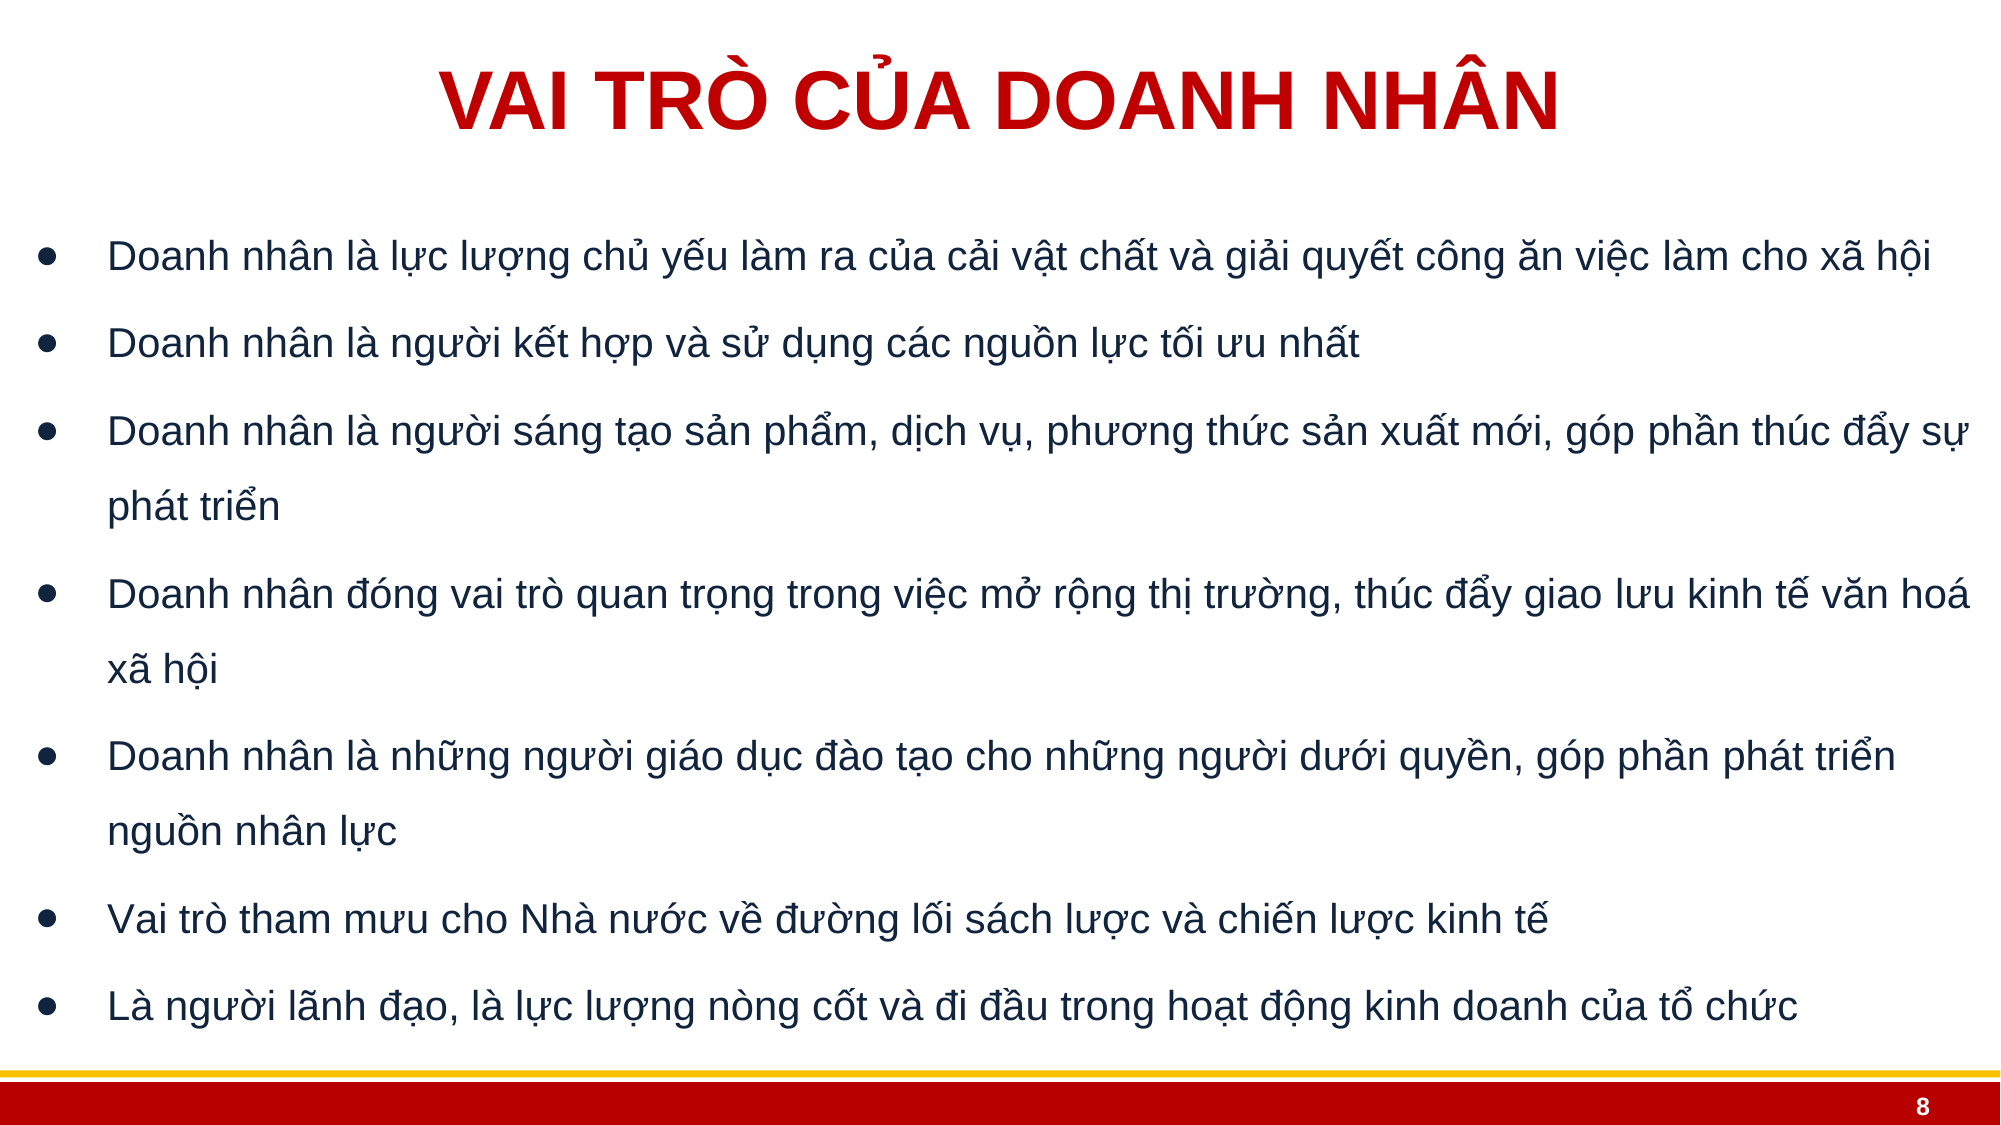

# VAI TRÒ CỦA DOANH NHÂN
Doanh nhân là lực lượng chủ yếu làm ra của cải vật chất và giải quyết công ăn việc làm cho xã hội
Doanh nhân là người kết hợp và sử dụng các nguồn lực tối ưu nhất
Doanh nhân là người sáng tạo sản phẩm, dịch vụ, phương thức sản xuất mới, góp phần thúc đẩy sự phát triển
Doanh nhân đóng vai trò quan trọng trong việc mở rộng thị trường, thúc đẩy giao lưu kinh tế văn hoá xã hội
Doanh nhân là những người giáo dục đào tạo cho những người dưới quyền, góp phần phát triển nguồn nhân lực
Vai trò tham mưu cho Nhà nước về đường lối sách lược và chiến lược kinh tế
Là người lãnh đạo, là lực lượng nòng cốt và đi đầu trong hoạt động kinh doanh của tổ chức

8